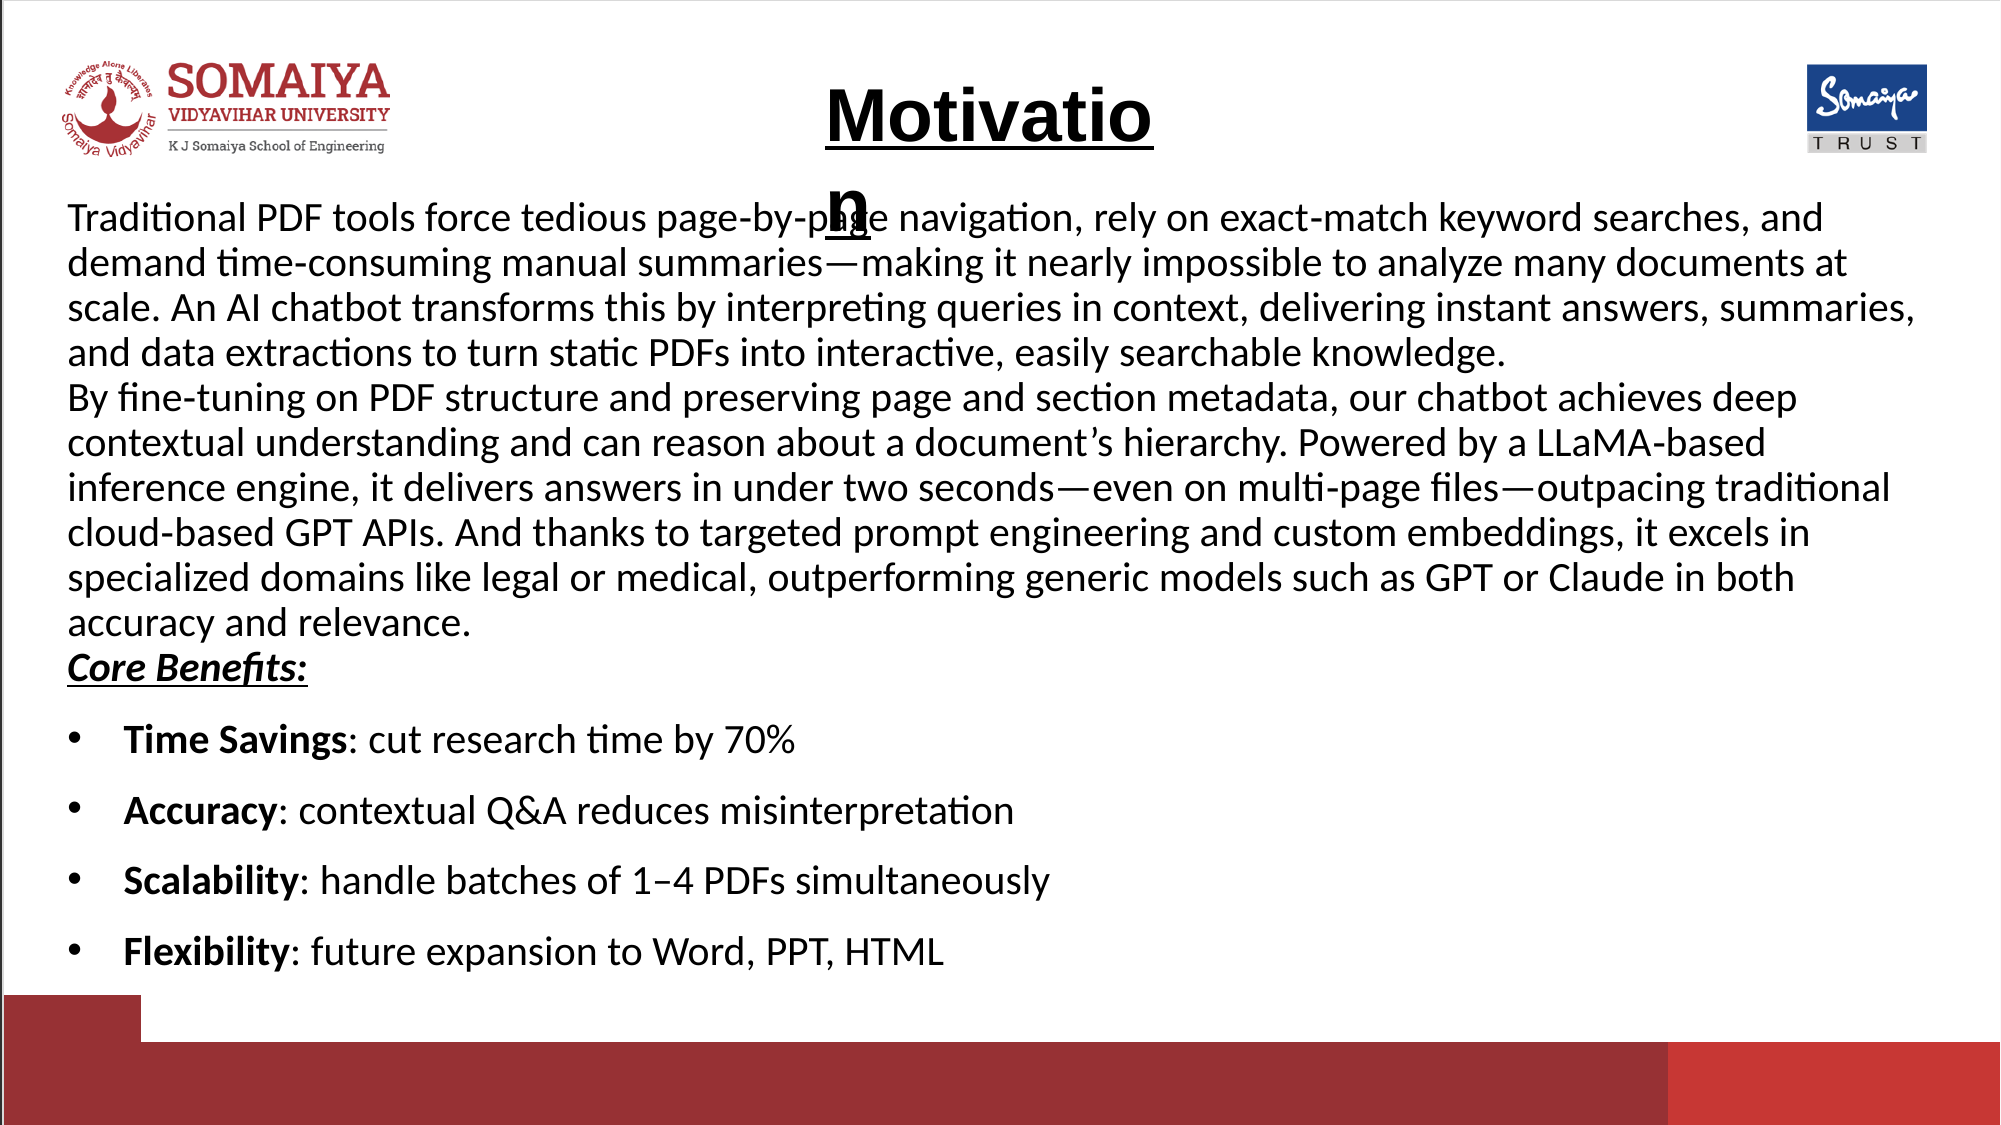

Motivation
Traditional PDF tools force tedious page‐by‐page navigation, rely on exact‐match keyword searches, and demand time‑consuming manual summaries—making it nearly impossible to analyze many documents at scale. An AI chatbot transforms this by interpreting queries in context, delivering instant answers, summaries, and data extractions to turn static PDFs into interactive, easily searchable knowledge.
By fine‑tuning on PDF structure and preserving page and section metadata, our chatbot achieves deep contextual understanding and can reason about a document’s hierarchy. Powered by a LLaMA‑based inference engine, it delivers answers in under two seconds—even on multi‑page files—outpacing traditional cloud‑based GPT APIs. And thanks to targeted prompt engineering and custom embeddings, it excels in specialized domains like legal or medical, outperforming generic models such as GPT or Claude in both accuracy and relevance.
Core Benefits:
Time Savings: cut research time by 70%
Accuracy: contextual Q&A reduces misinterpretation
Scalability: handle batches of 1–4 PDFs simultaneously
Flexibility: future expansion to Word, PPT, HTML